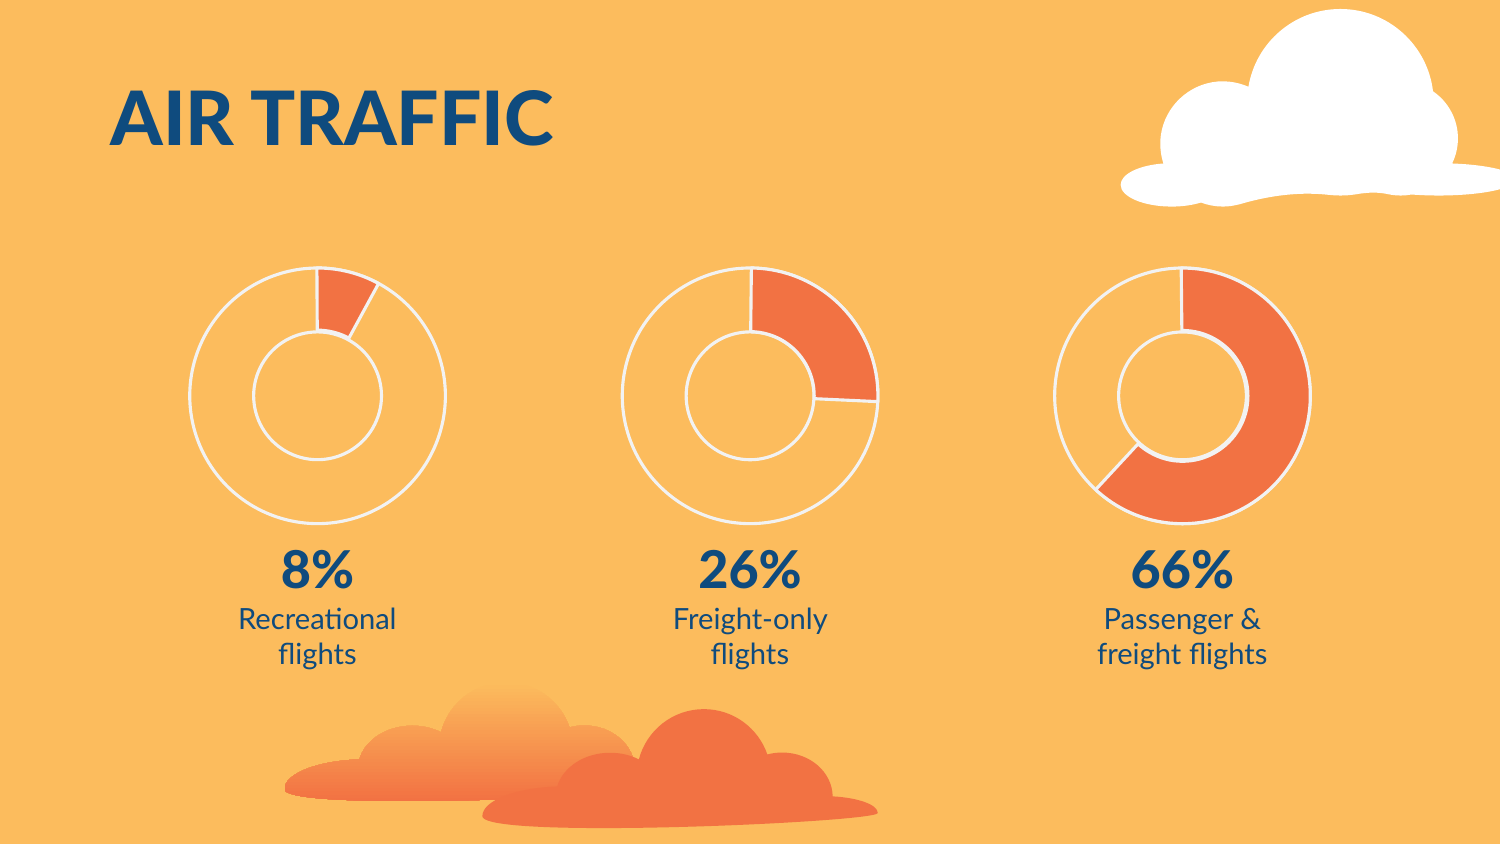

# AIR TRAFFIC

8%
26%
66%
Recreational flights
Freight-only flights
Passenger & freight flights